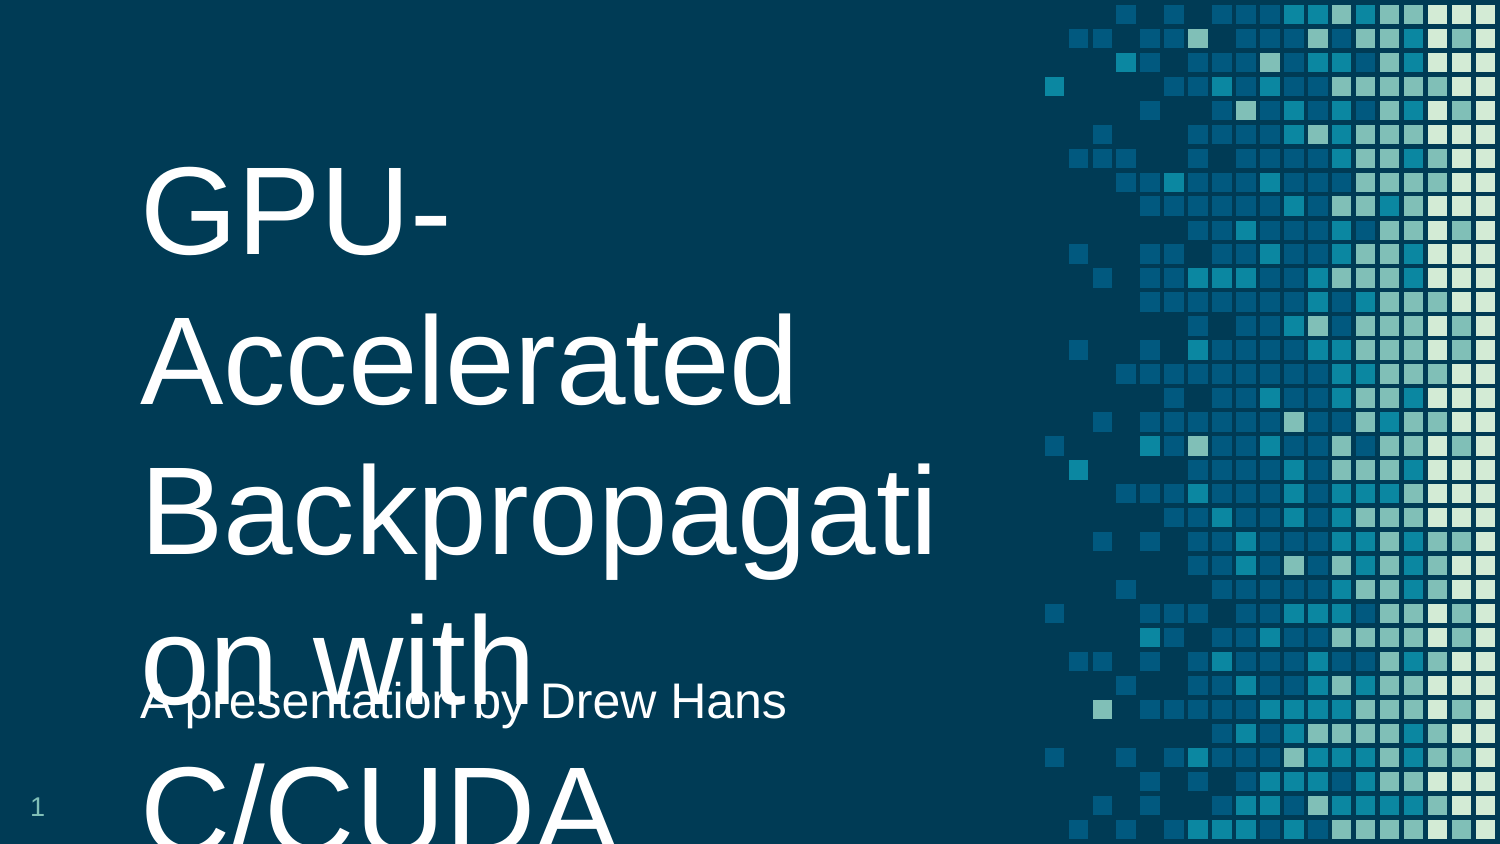

# GPU-Accelerated Backpropagation with C/CUDA
A presentation by Drew Hans
1